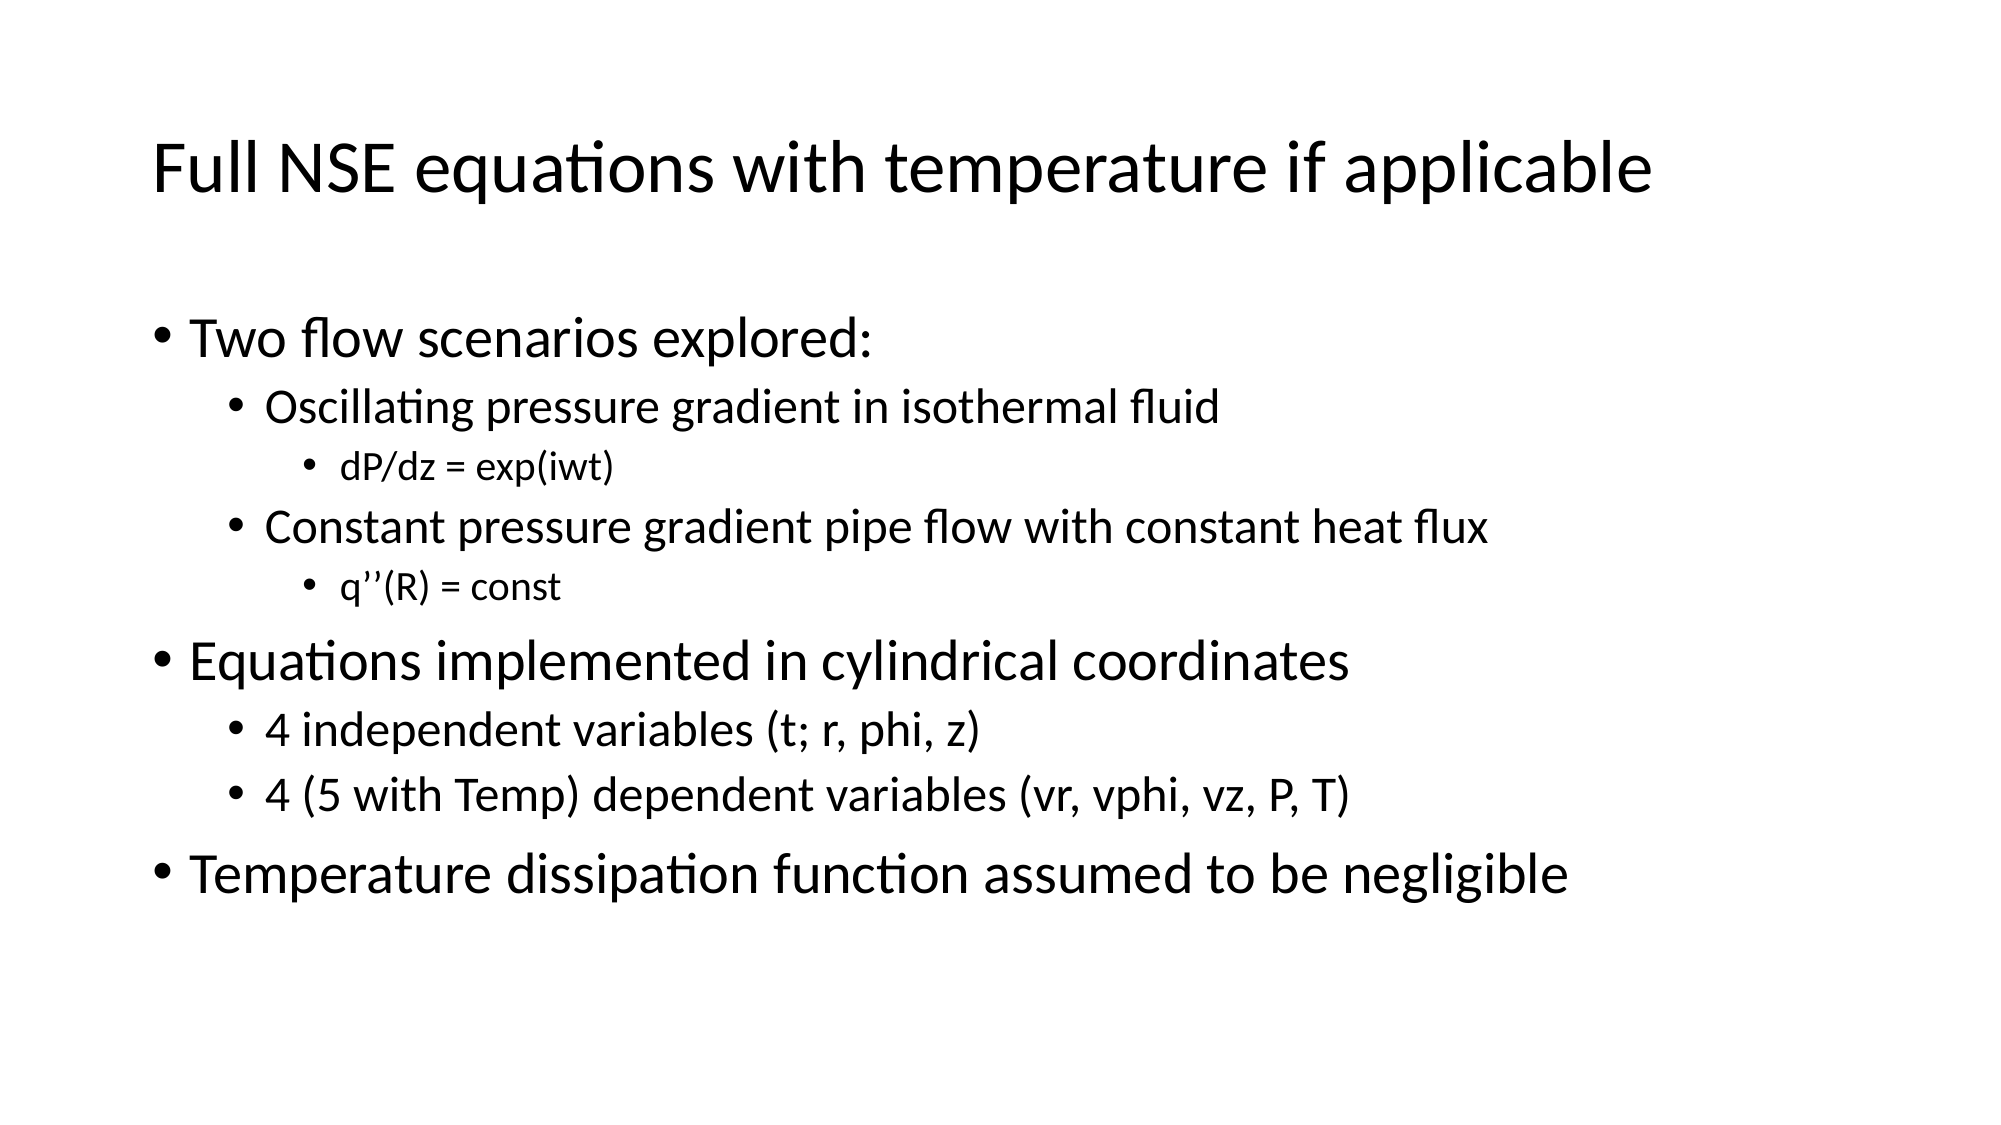

# Full NSE equations with temperature if applicable
Two flow scenarios explored:
Oscillating pressure gradient in isothermal fluid
dP/dz = exp(iwt)
Constant pressure gradient pipe flow with constant heat flux
q’’(R) = const
Equations implemented in cylindrical coordinates
4 independent variables (t; r, phi, z)
4 (5 with Temp) dependent variables (vr, vphi, vz, P, T)
Temperature dissipation function assumed to be negligible